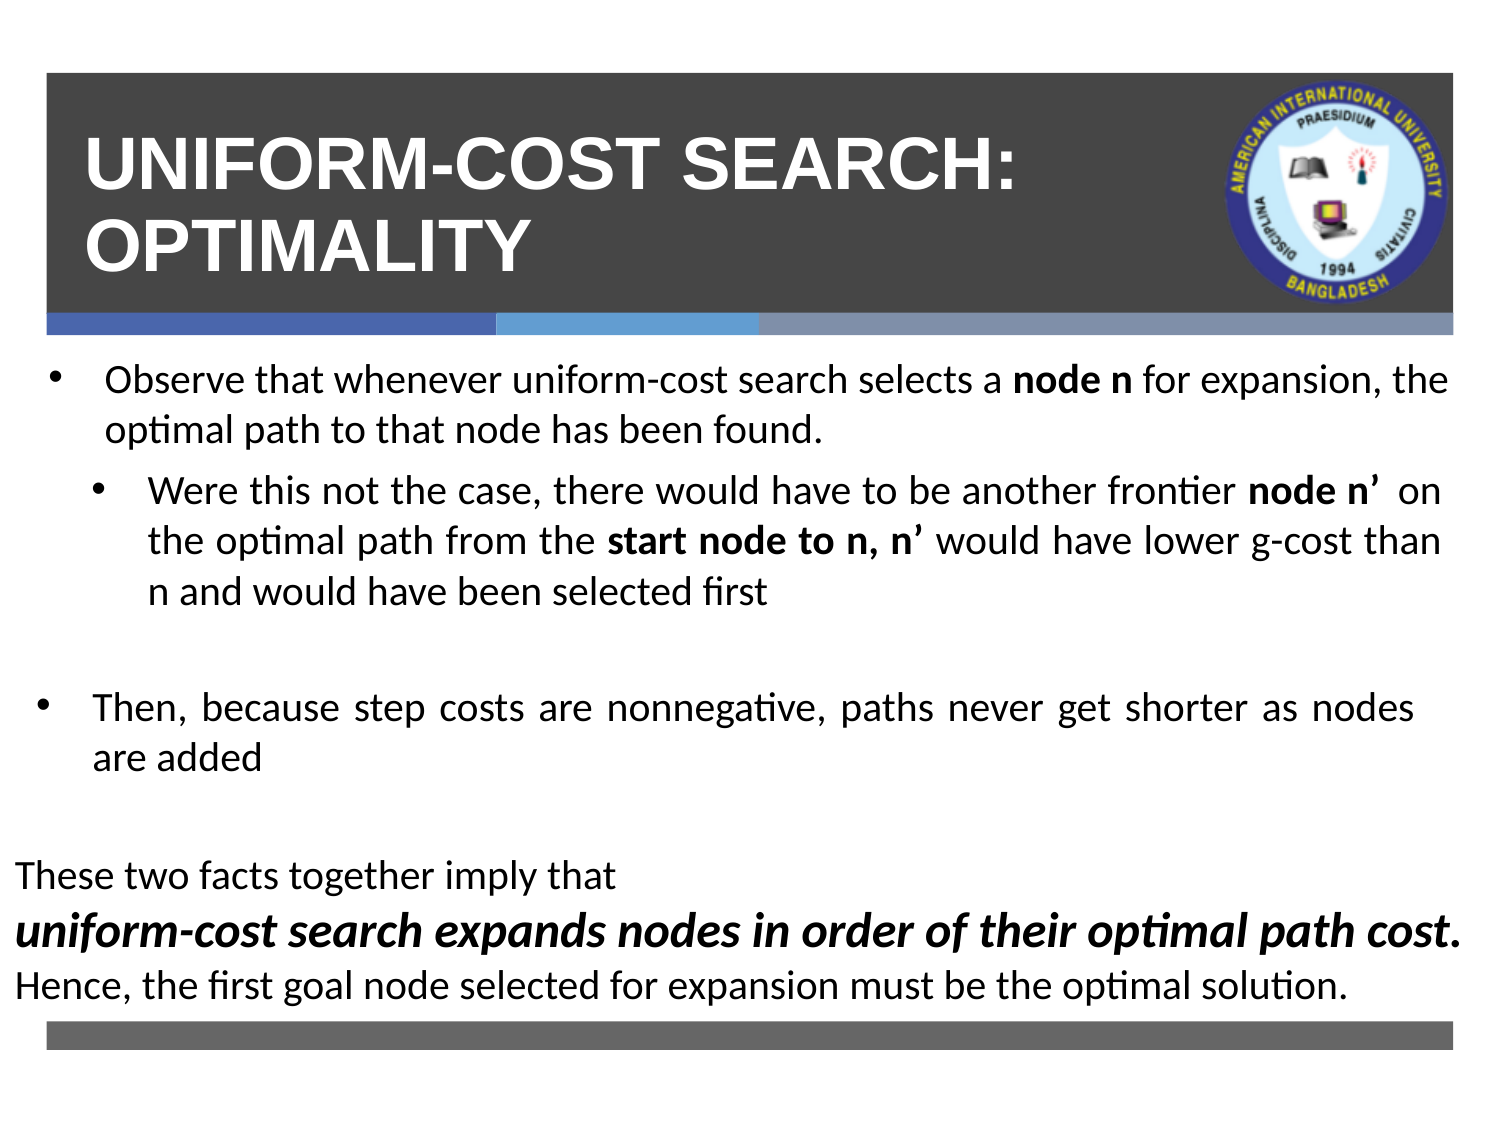

# UNIFORM-COST SEARCH: OPTIMALITY
Observe that whenever uniform-cost search selects a node n for expansion, the optimal path to that node has been found.
Were this not the case, there would have to be another frontier node n’  on the optimal path from the start node to n, n’ would have lower g-cost than n and would have been selected first
Then, because step costs are nonnegative, paths never get shorter as nodes are added
These two facts together imply that
uniform-cost search expands nodes in order of their optimal path cost.
Hence, the first goal node selected for expansion must be the optimal solution.